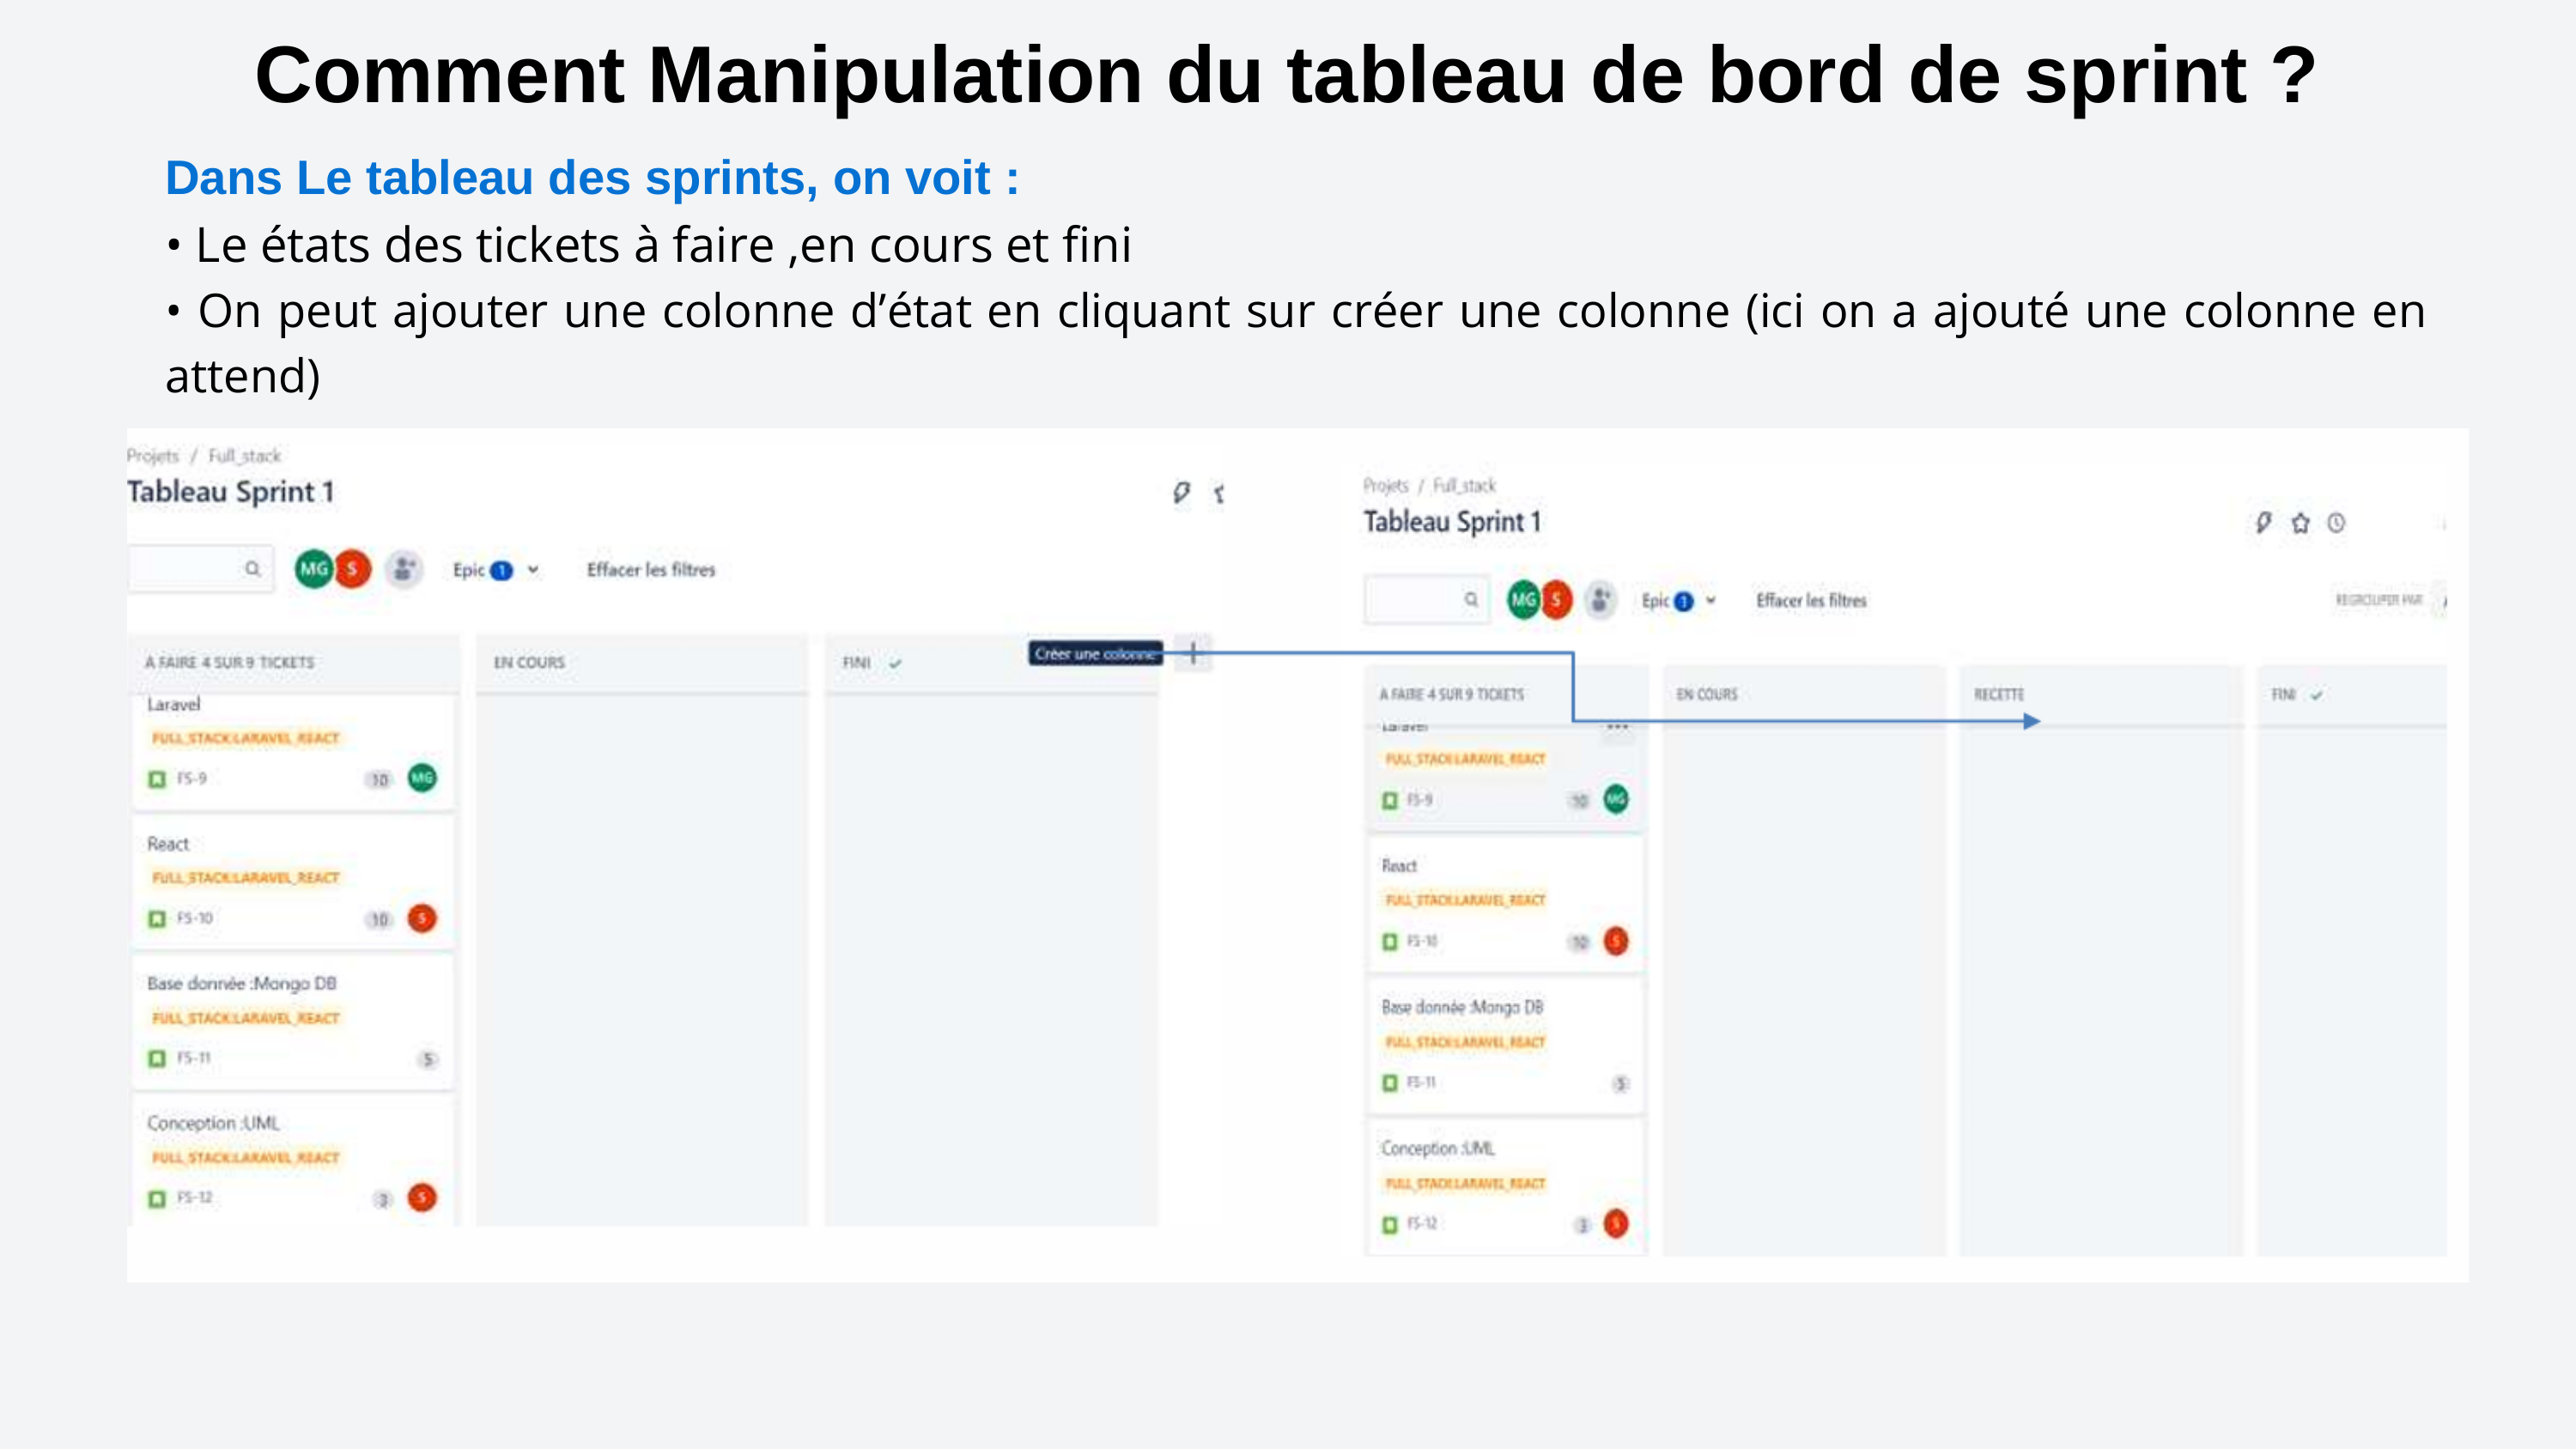

Comment Manipulation du tableau de bord de sprint ?
Dans Le tableau des sprints, on voit :
• Le états des tickets à faire ,en cours et fini
• On peut ajouter une colonne d’état en cliquant sur créer une colonne (ici on a ajouté une colonne en attend)